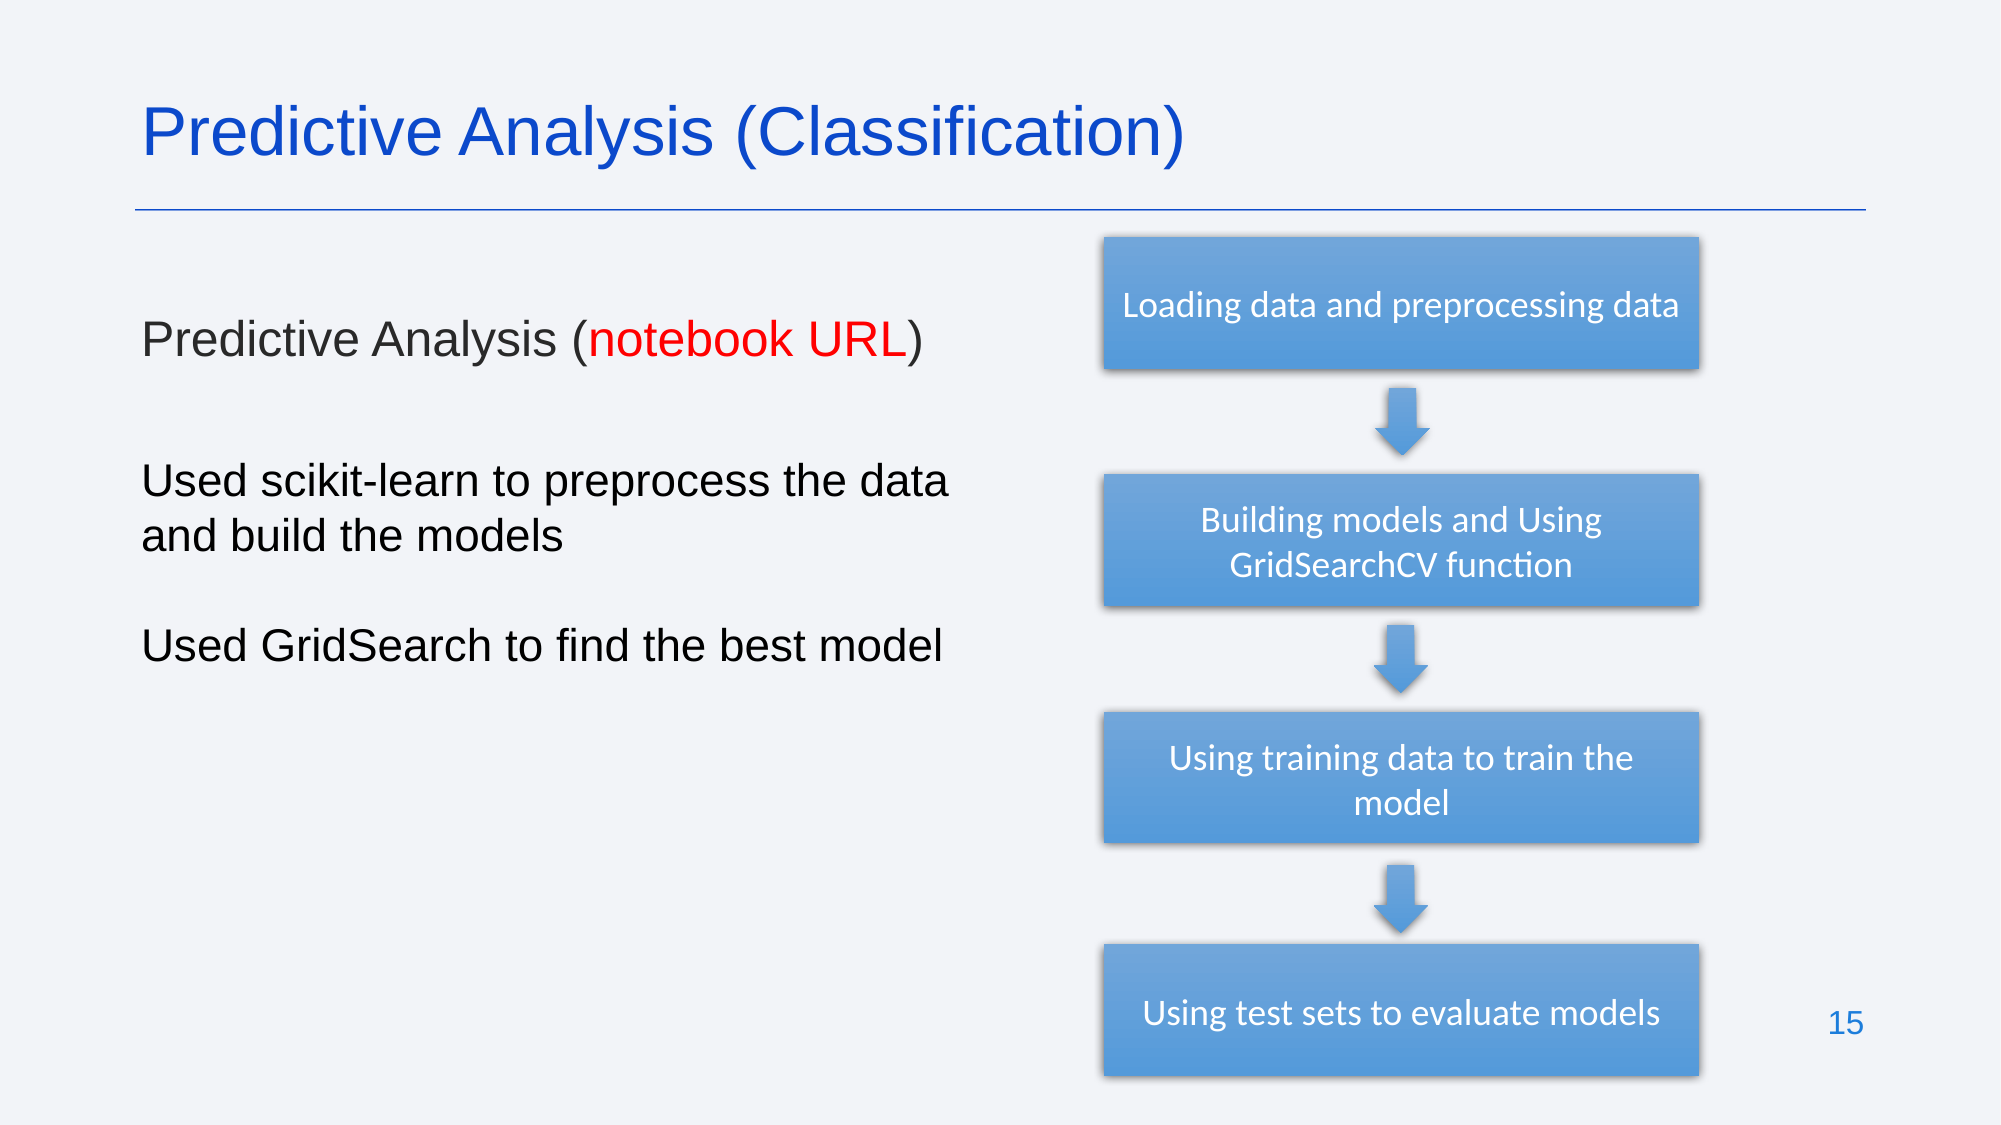

Predictive Analysis (Classification)
Loading data and preprocessing data
Predictive Analysis (notebook URL)

Used scikit-learn to preprocess the data and build the models

Used GridSearch to find the best model

Building models and Using GridSearchCV function

Using training data to train the model

Using test sets to evaluate models
15